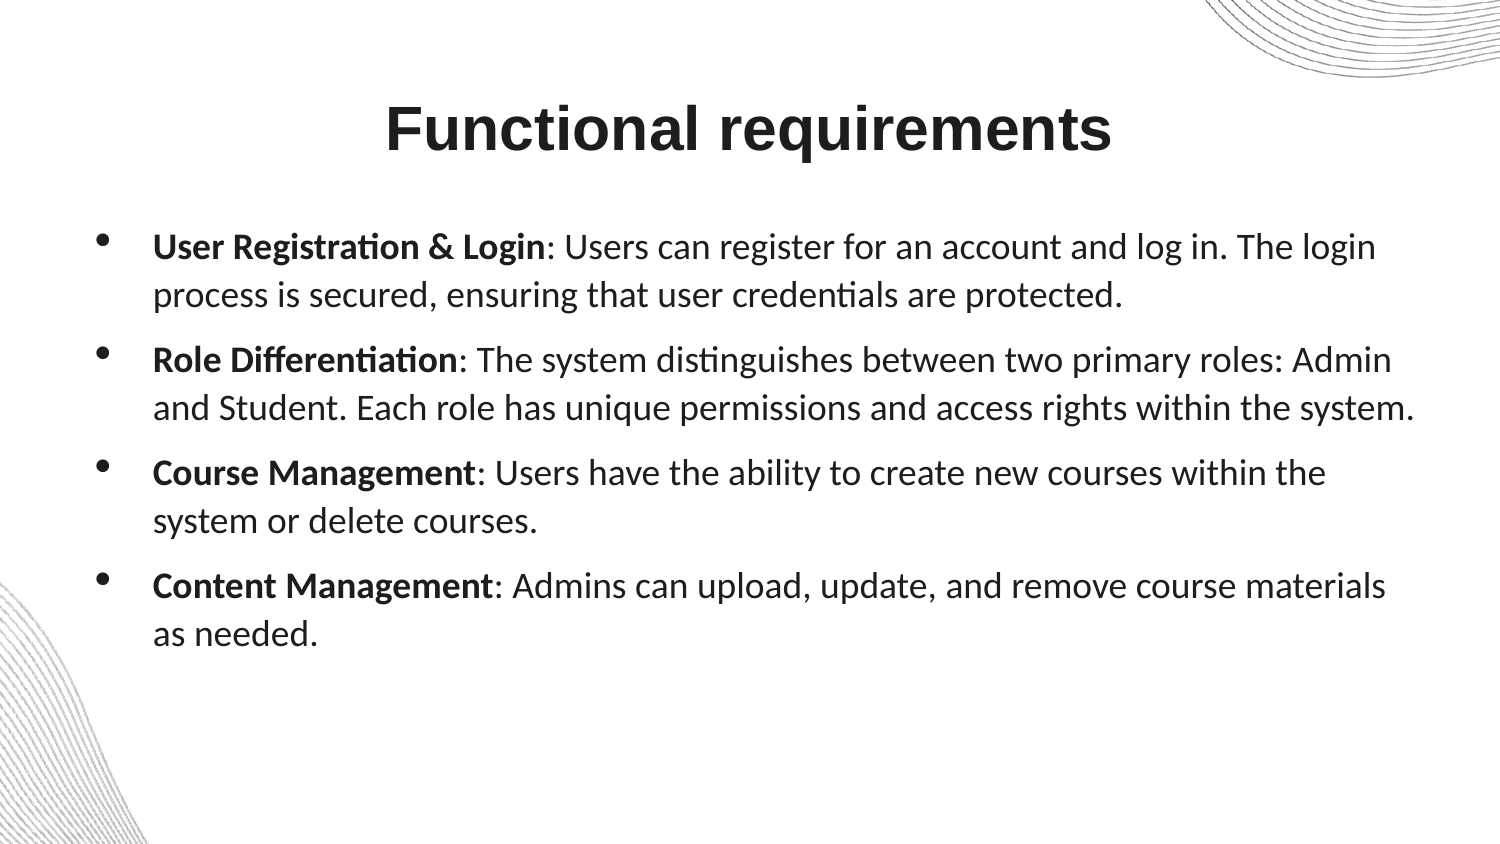

# Functional requirements
User Registration & Login: Users can register for an account and log in. The login process is secured, ensuring that user credentials are protected.
Role Differentiation: The system distinguishes between two primary roles: Admin and Student. Each role has unique permissions and access rights within the system.
Course Management: Users have the ability to create new courses within the system or delete courses.
Content Management: Admins can upload, update, and remove course materials as needed.